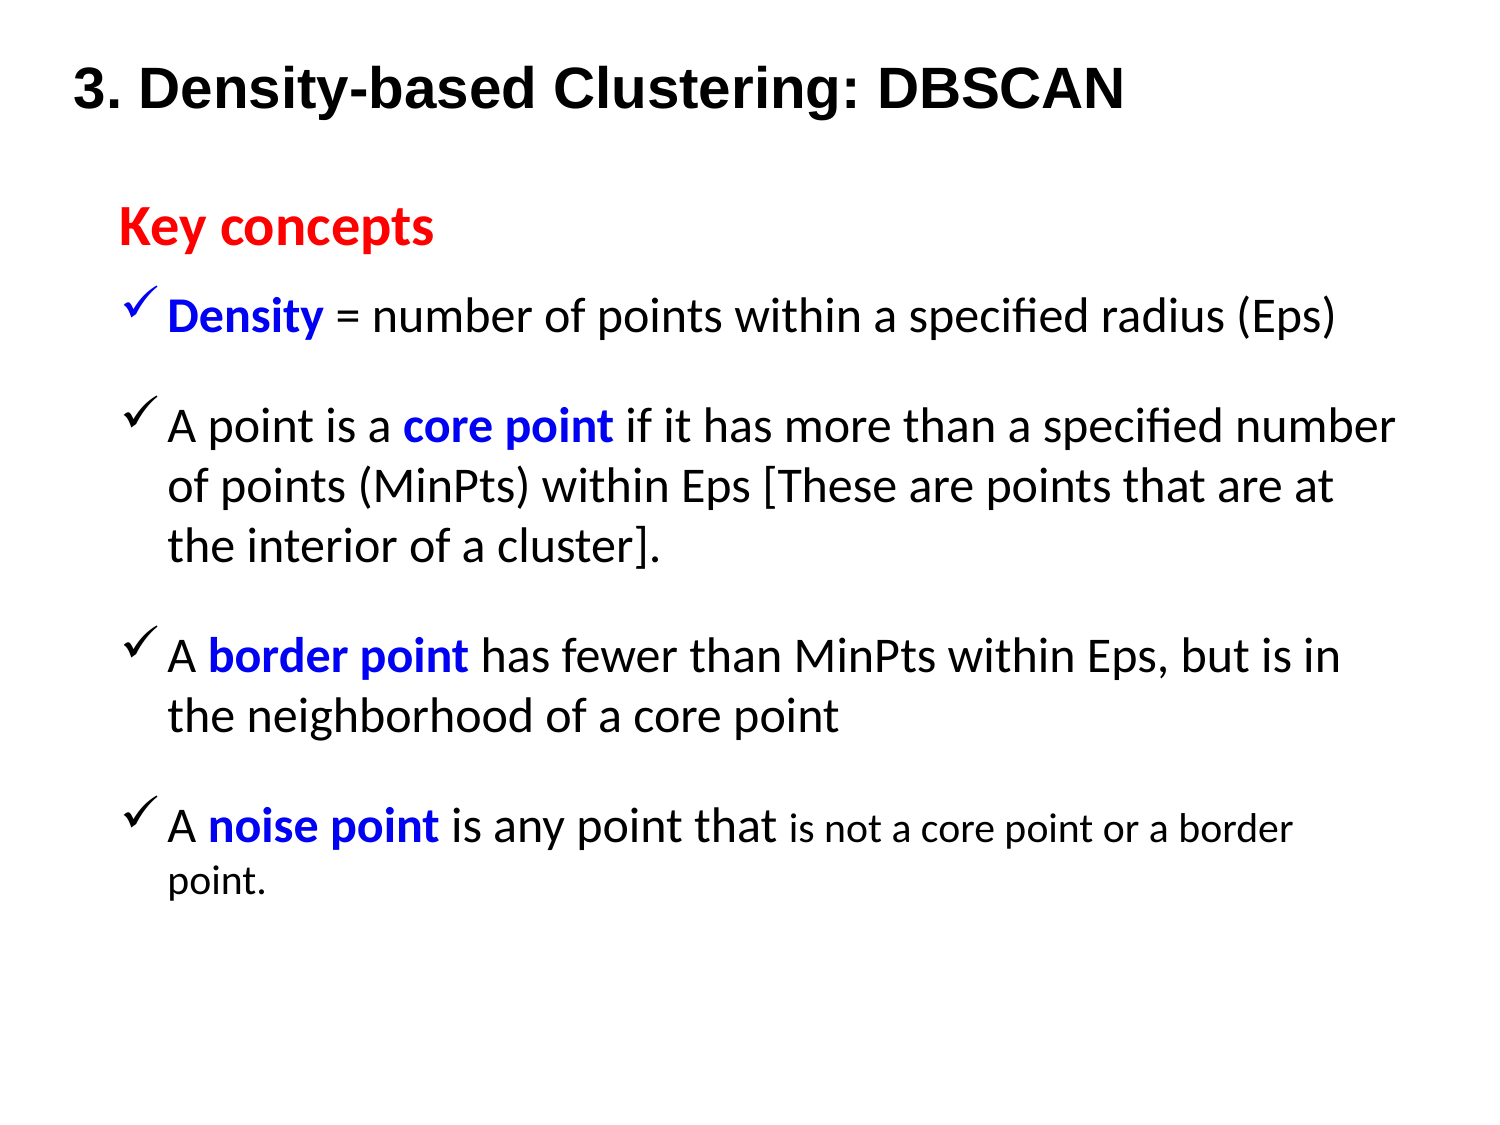

# 3. Density-based Clustering: DBSCAN
Key concepts
Density = number of points within a specified radius (Eps)
A point is a core point if it has more than a specified number of points (MinPts) within Eps [These are points that are at the interior of a cluster].
A border point has fewer than MinPts within Eps, but is in the neighborhood of a core point
A noise point is any point that is not a core point or a border point.